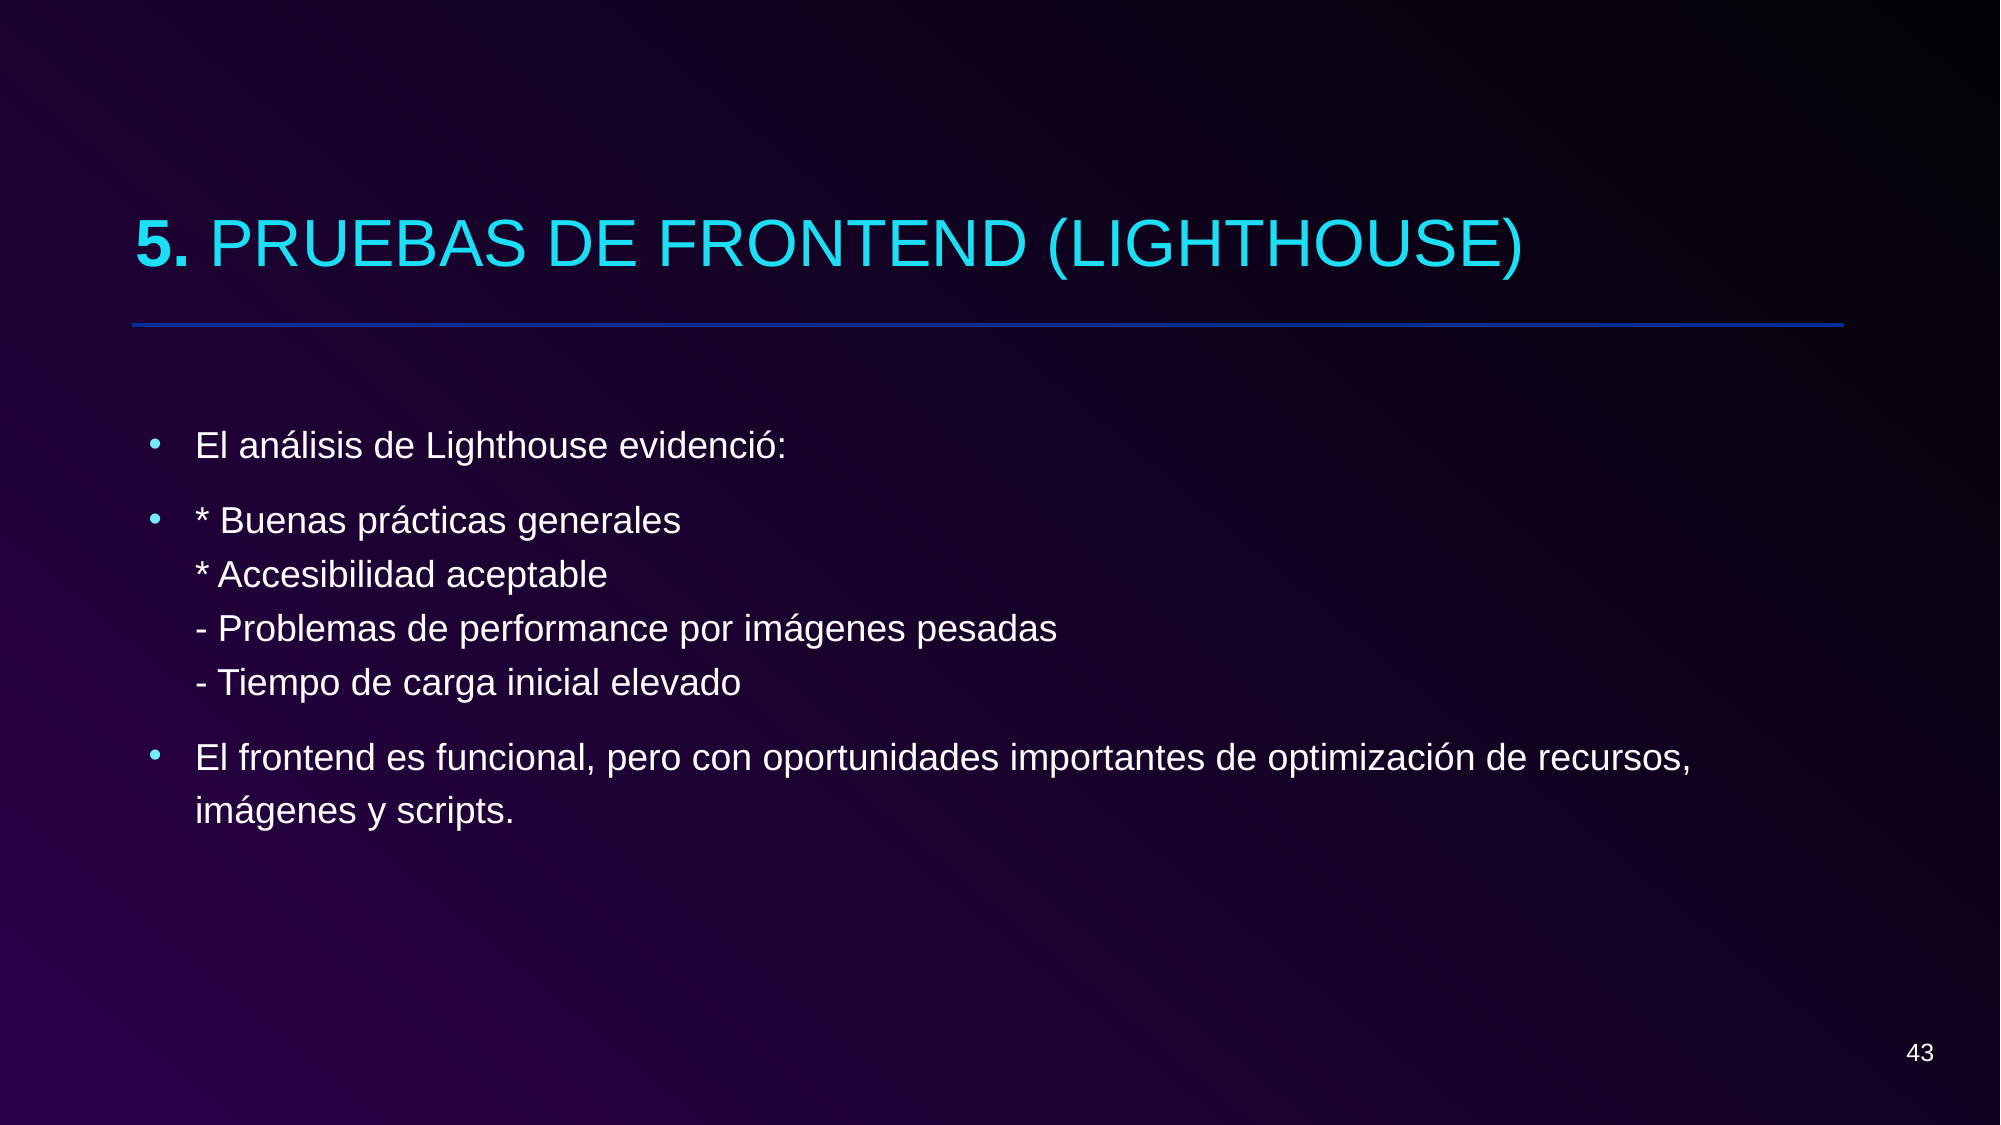

# 5. Pruebas de Frontend (Lighthouse)
El análisis de Lighthouse evidenció:
* Buenas prácticas generales
* Accesibilidad aceptable
- Problemas de performance por imágenes pesadas
- Tiempo de carga inicial elevado
El frontend es funcional, pero con oportunidades importantes de optimización de recursos, imágenes y scripts.
43